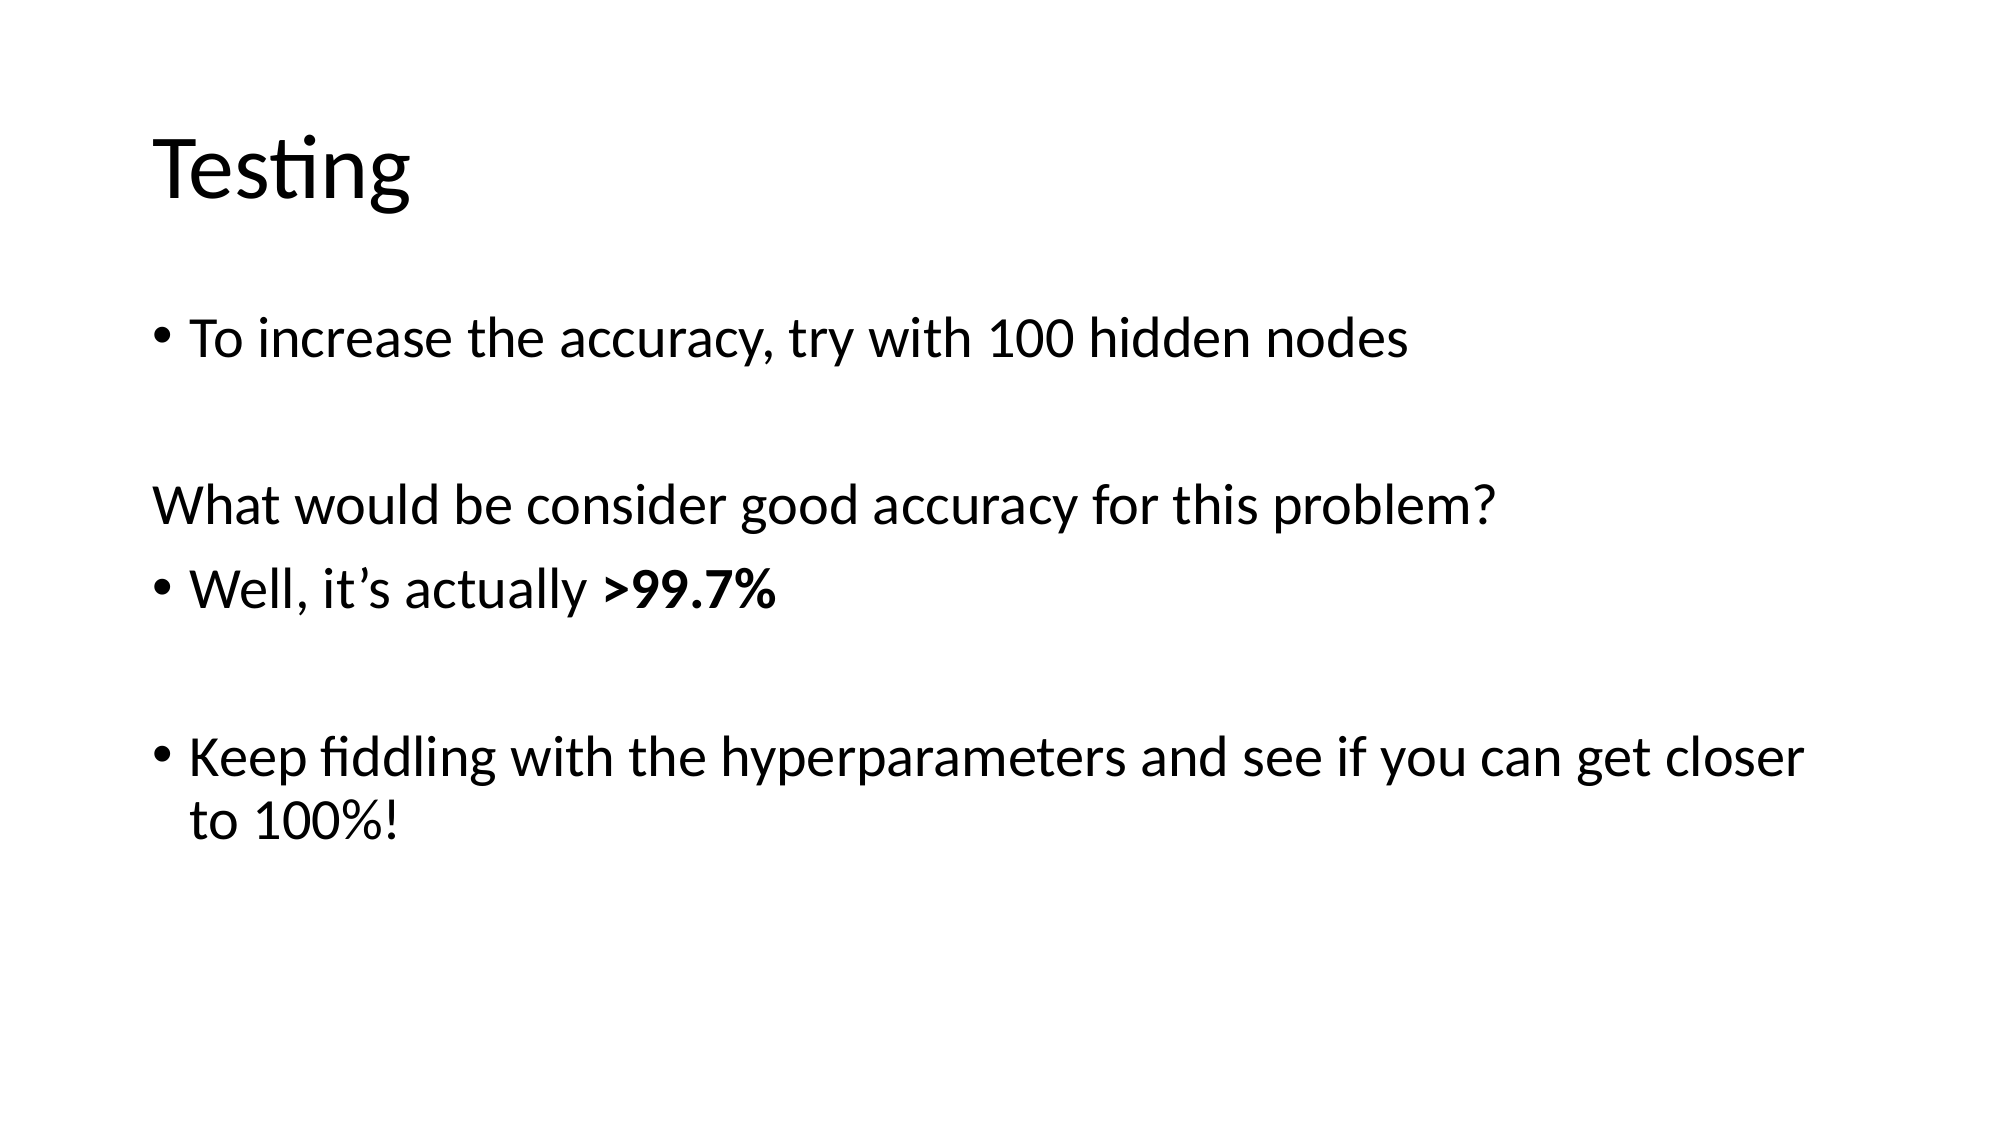

# Testing
To increase the accuracy, try with 100 hidden nodes

What would be consider good accuracy for this problem?
Well, it’s actually >99.7%

Keep fiddling with the hyperparameters and see if you can get closer to 100%!